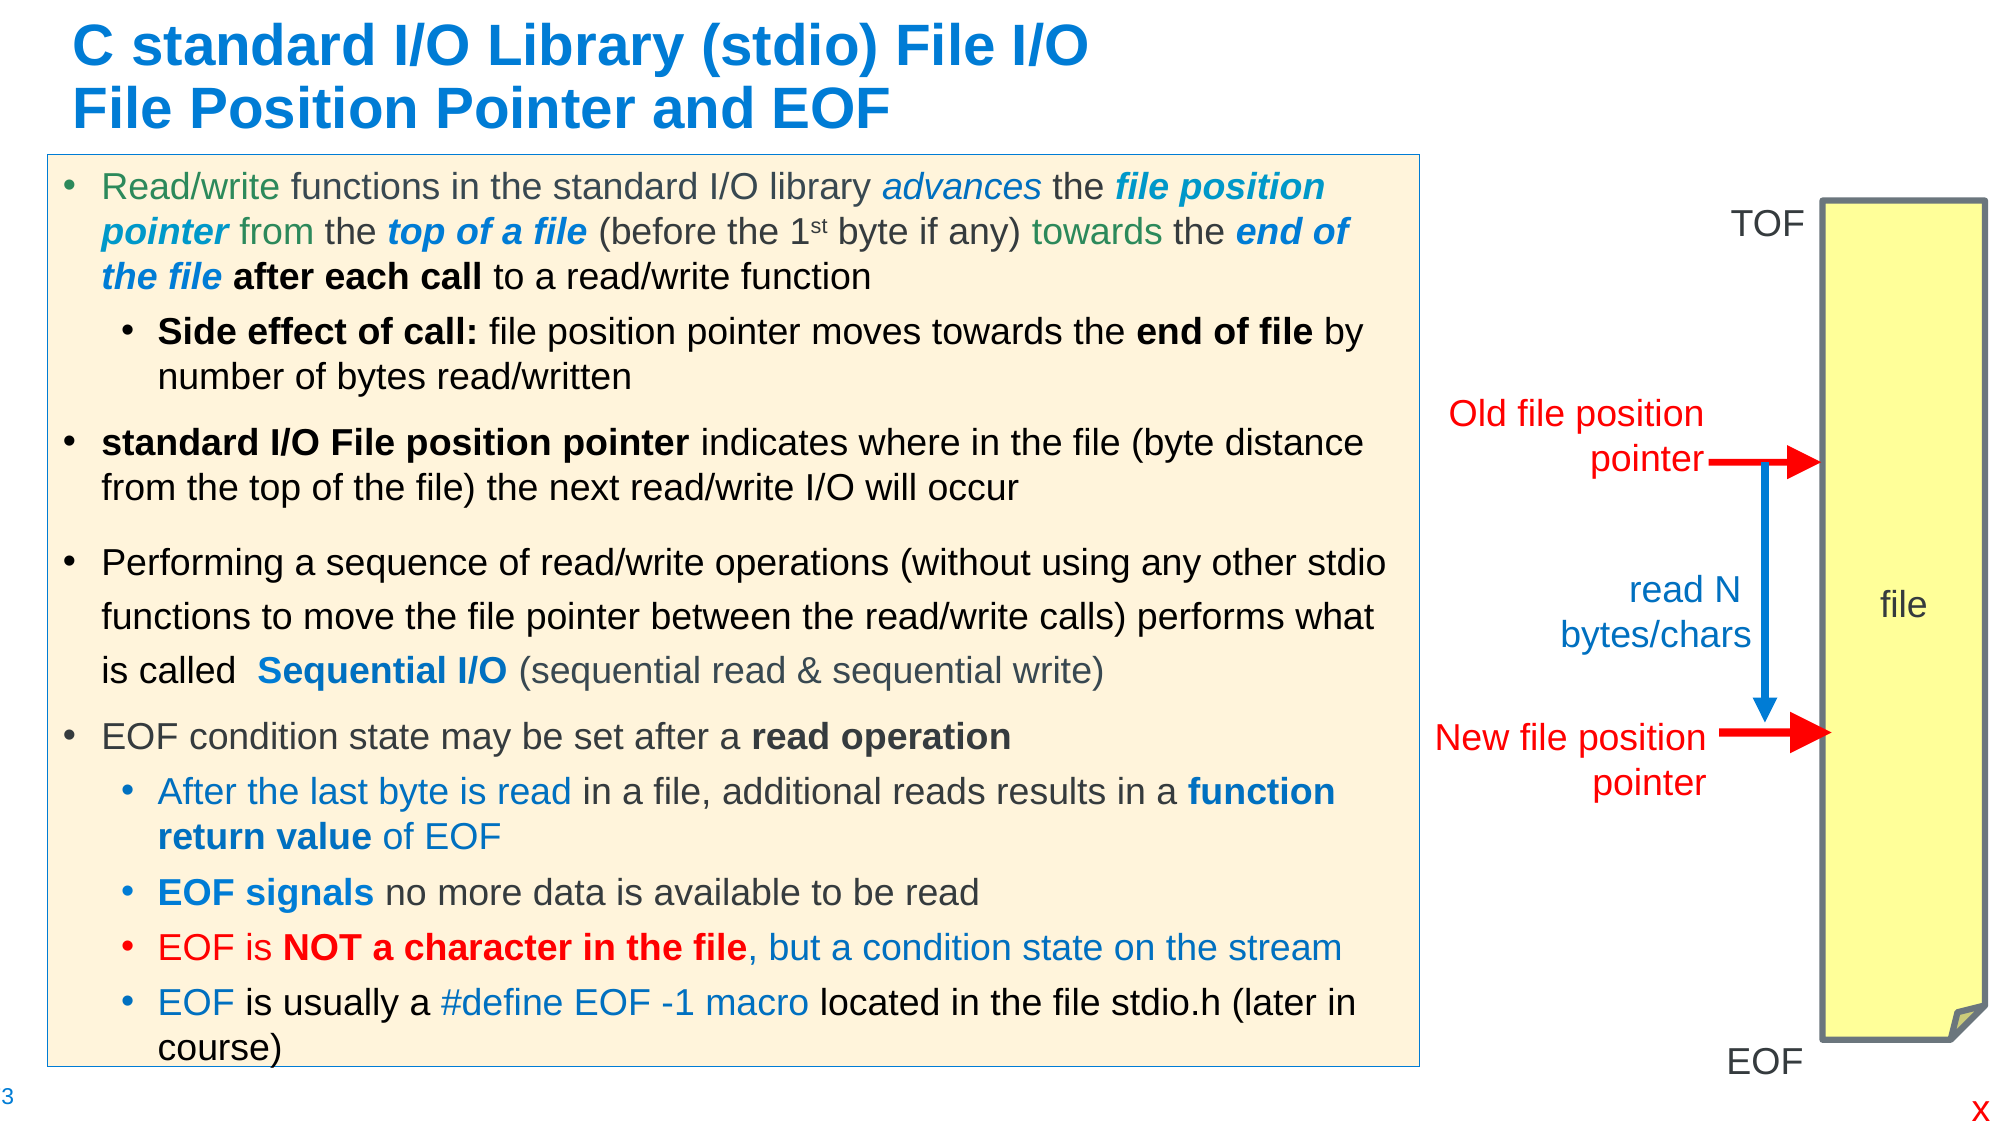

# C standard I/O Library (stdio) File I/O File Position Pointer and EOF
Read/write functions in the standard I/O library advances the file position pointer from the top of a file (before the 1st byte if any) towards the end of the file after each call to a read/write function
Side effect of call: file position pointer moves towards the end of file by number of bytes read/written
standard I/O File position pointer indicates where in the file (byte distance from the top of the file) the next read/write I/O will occur
Performing a sequence of read/write operations (without using any other stdio functions to move the file pointer between the read/write calls) performs what is called  Sequential I/O (sequential read & sequential write)
EOF condition state may be set after a read operation
After the last byte is read in a file, additional reads results in a function return value of EOF
EOF signals no more data is available to be read
EOF is NOT a character in the file, but a condition state on the stream
EOF is usually a #define EOF -1 macro located in the file stdio.h (later in course)
TOF
file
Old file position pointer

read N
bytes/chars
New file position pointer

EOF
x